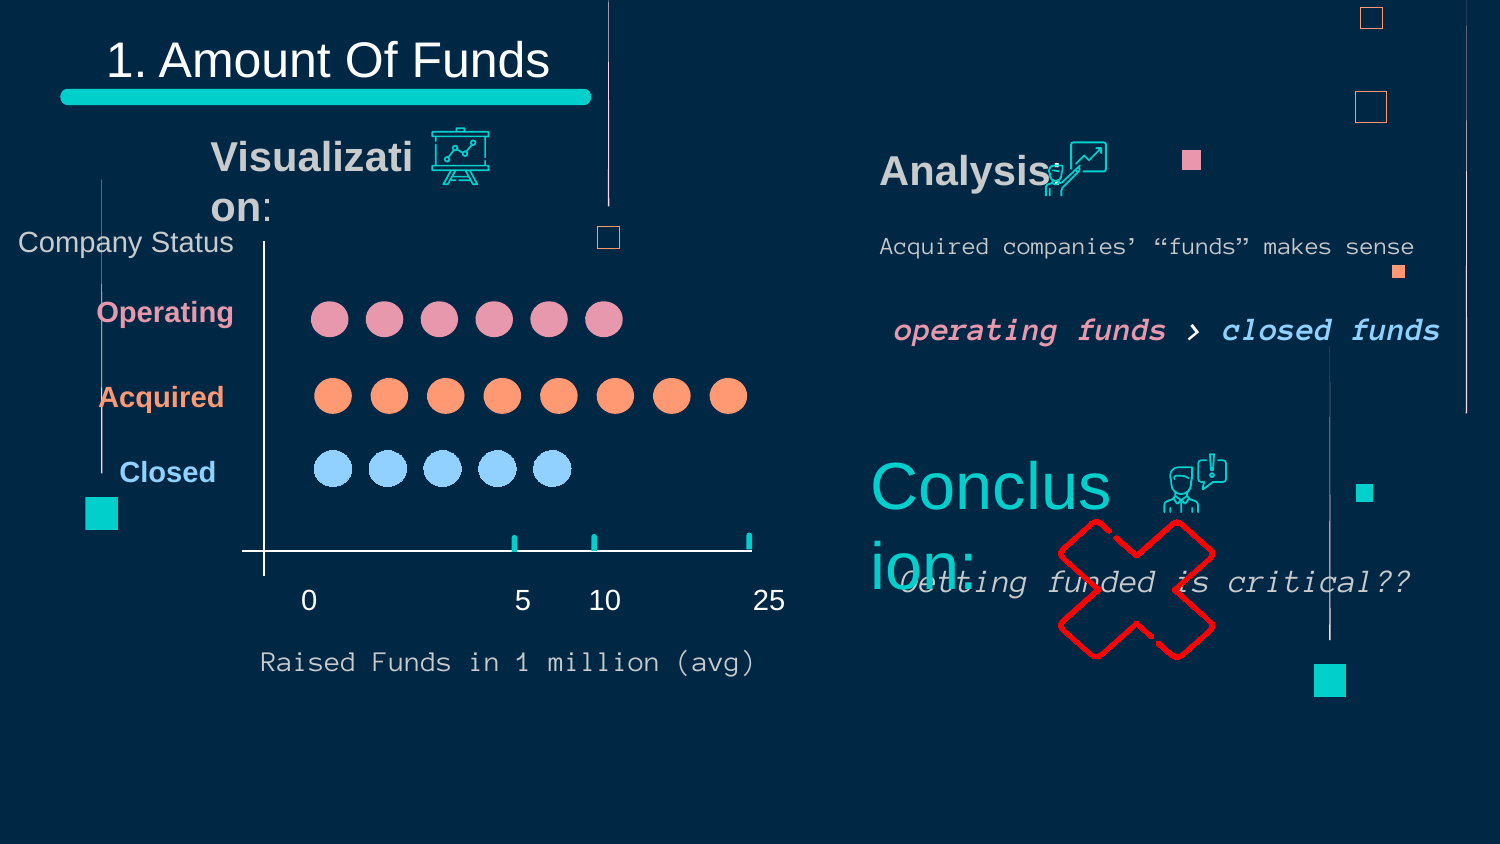

# 1. Amount Of Funds

Visualization:

Analysis:

Acquired companies’ “funds” makes sense
Company Status

Operating
operating funds > closed funds
Acquired
Conclusion:
Closed

Getting funded is critical??
0                        5       10                25
Raised Funds in 1 million (avg)